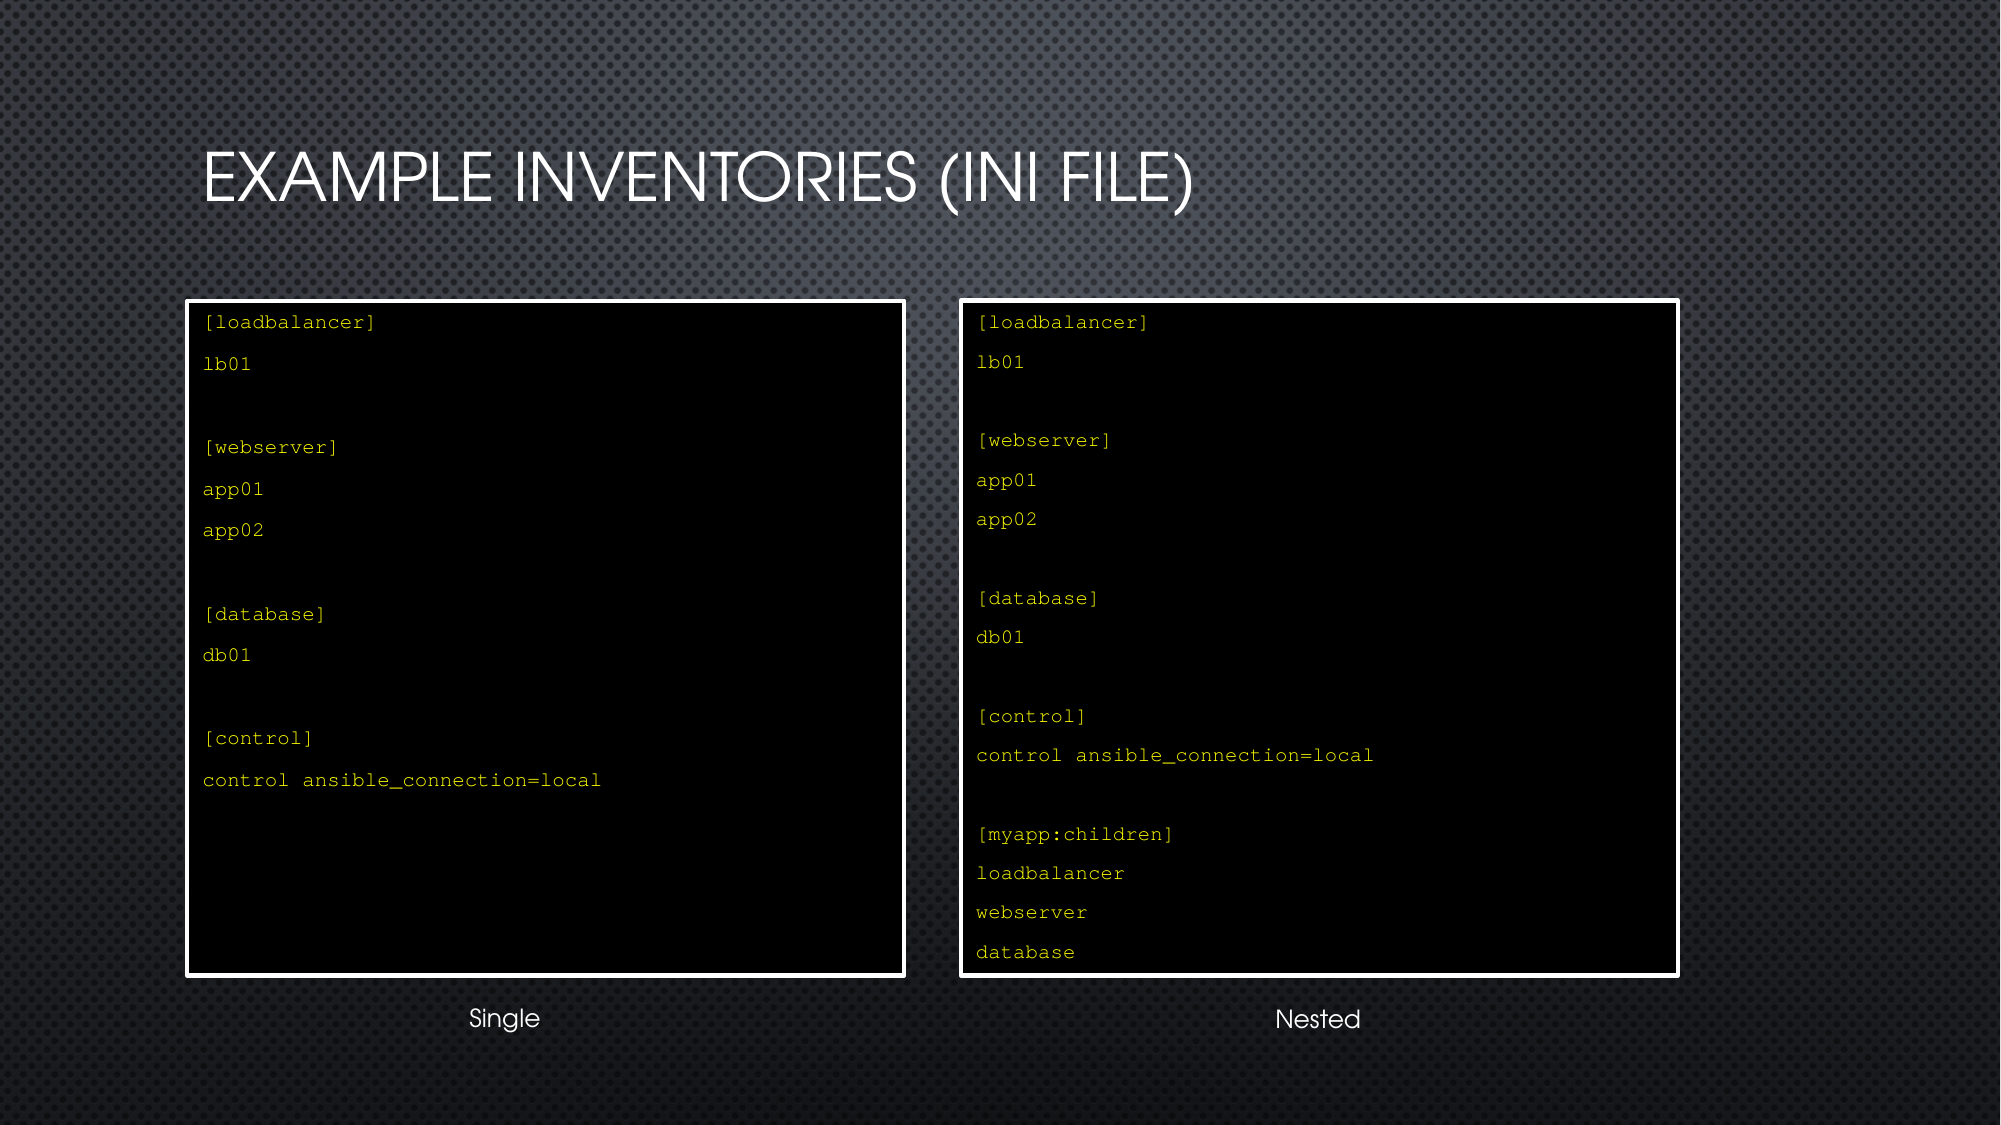

# Example Inventories (ini file)
[loadbalancer]
lb01

[webserver]
app01
app02

[database]
db01

[control]
control ansible_connection=local
[loadbalancer]
lb01

[webserver]
app01
app02

[database]
db01

[control]
control ansible_connection=local

[myapp:children]
loadbalancer
webserver
database
Single
Nested